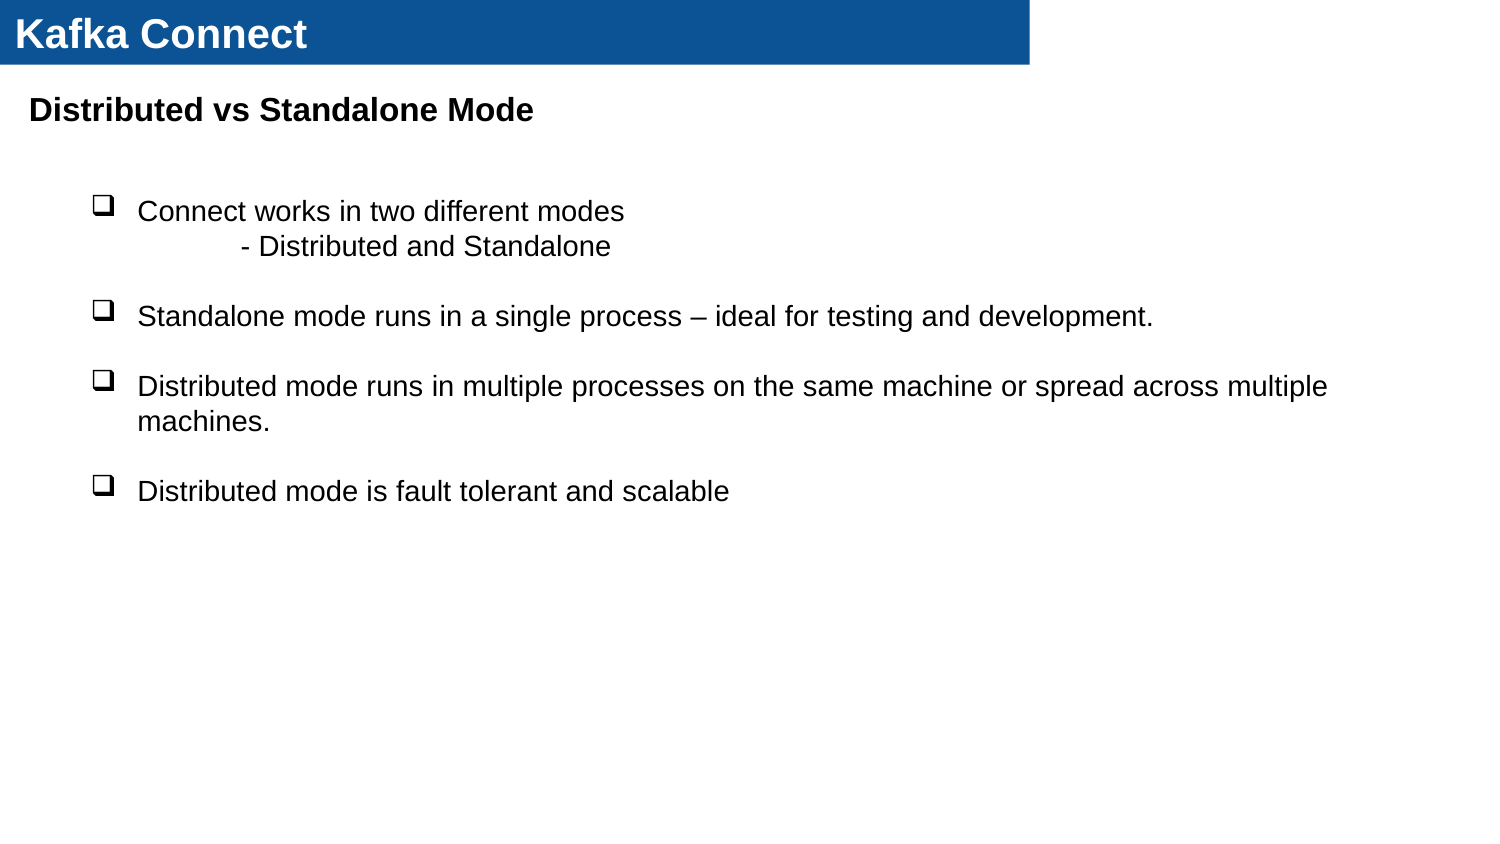

Kafka Connect
Distributed vs Standalone Mode
Connect works in two different modes
	- Distributed and Standalone

Standalone mode runs in a single process – ideal for testing and development.

Distributed mode runs in multiple processes on the same machine or spread across multiple machines.

Distributed mode is fault tolerant and scalable